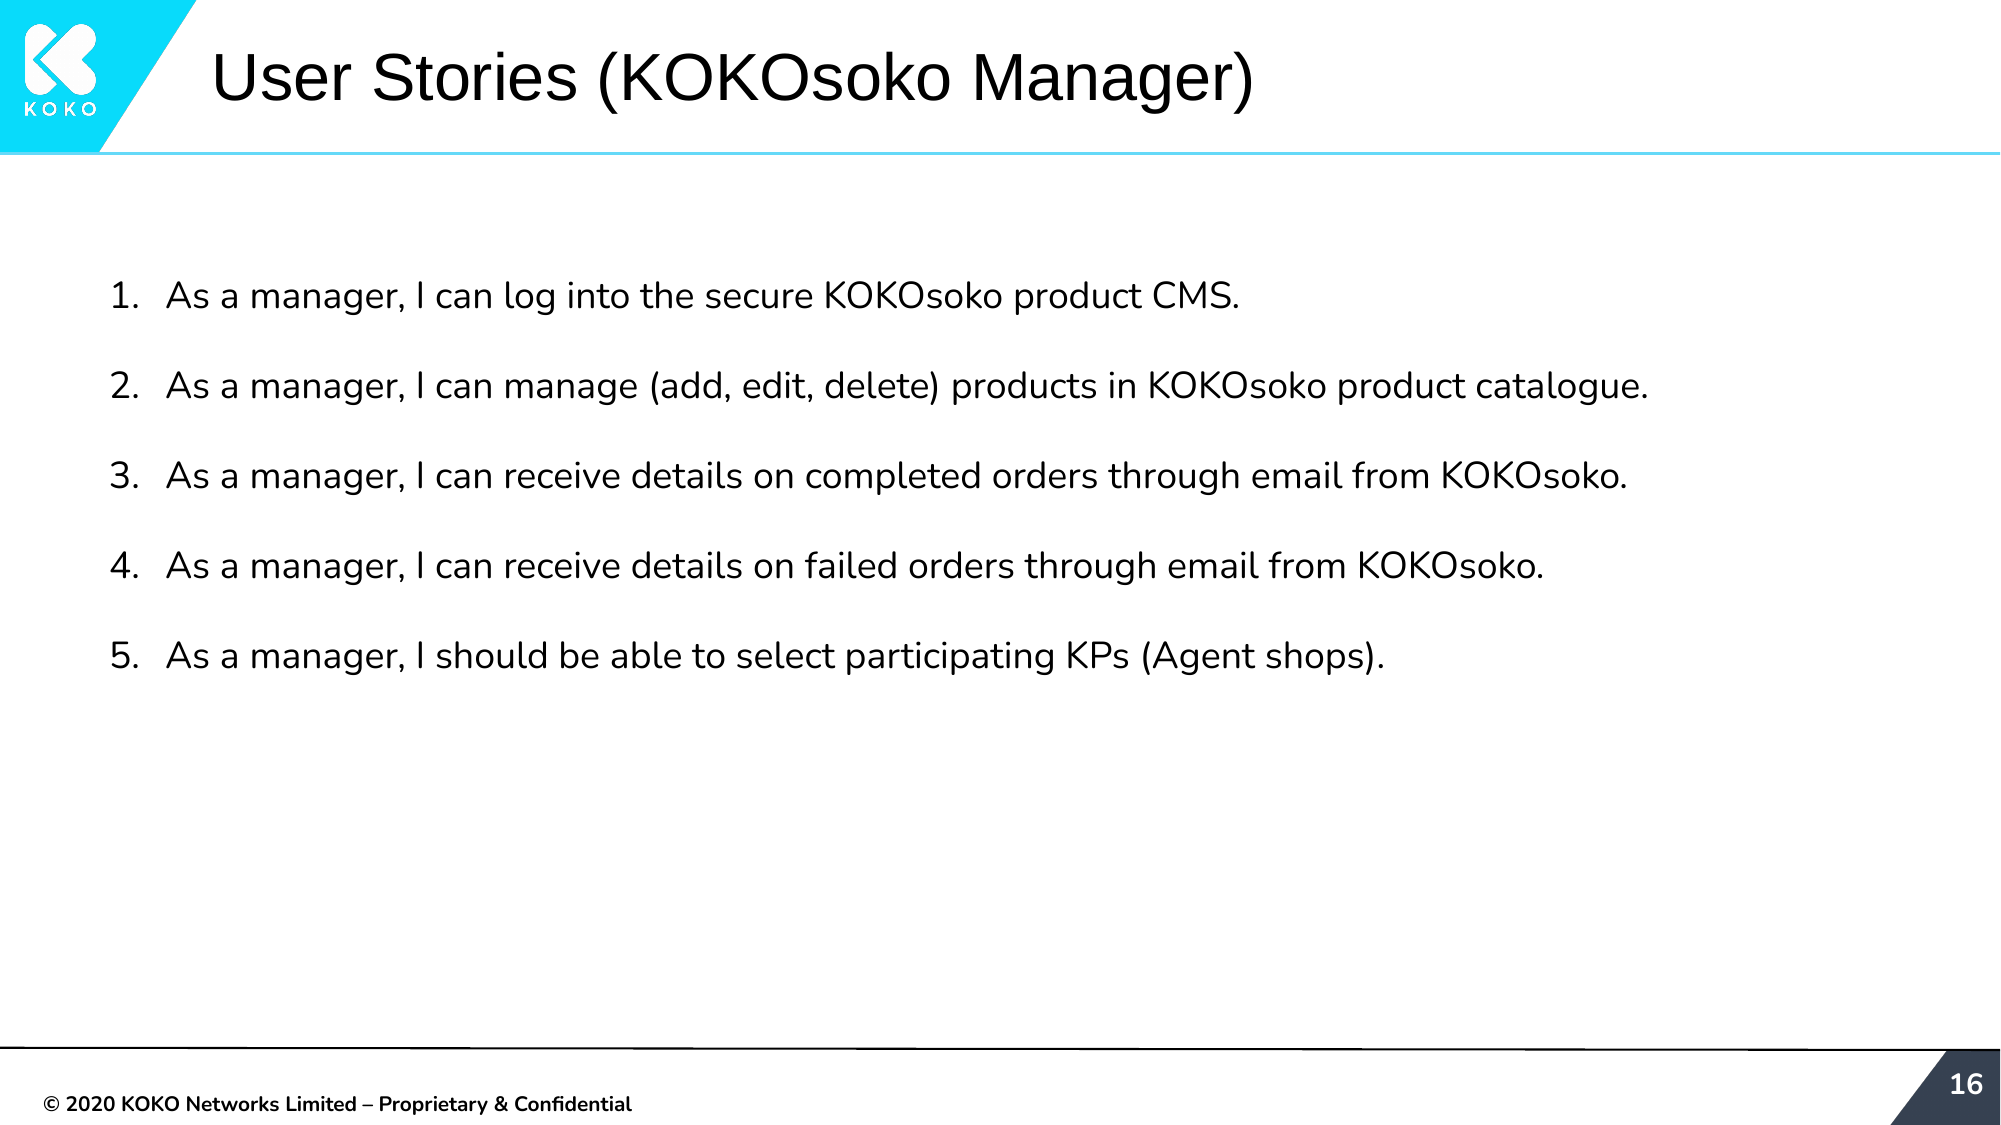

# User Stories (KOKOsoko Manager)
As a manager, I can log into the secure KOKOsoko product CMS.
As a manager, I can manage (add, edit, delete) products in KOKOsoko product catalogue.
As a manager, I can receive details on completed orders through email from KOKOsoko.
As a manager, I can receive details on failed orders through email from KOKOsoko.
As a manager, I should be able to select participating KPs (Agent shops).
16